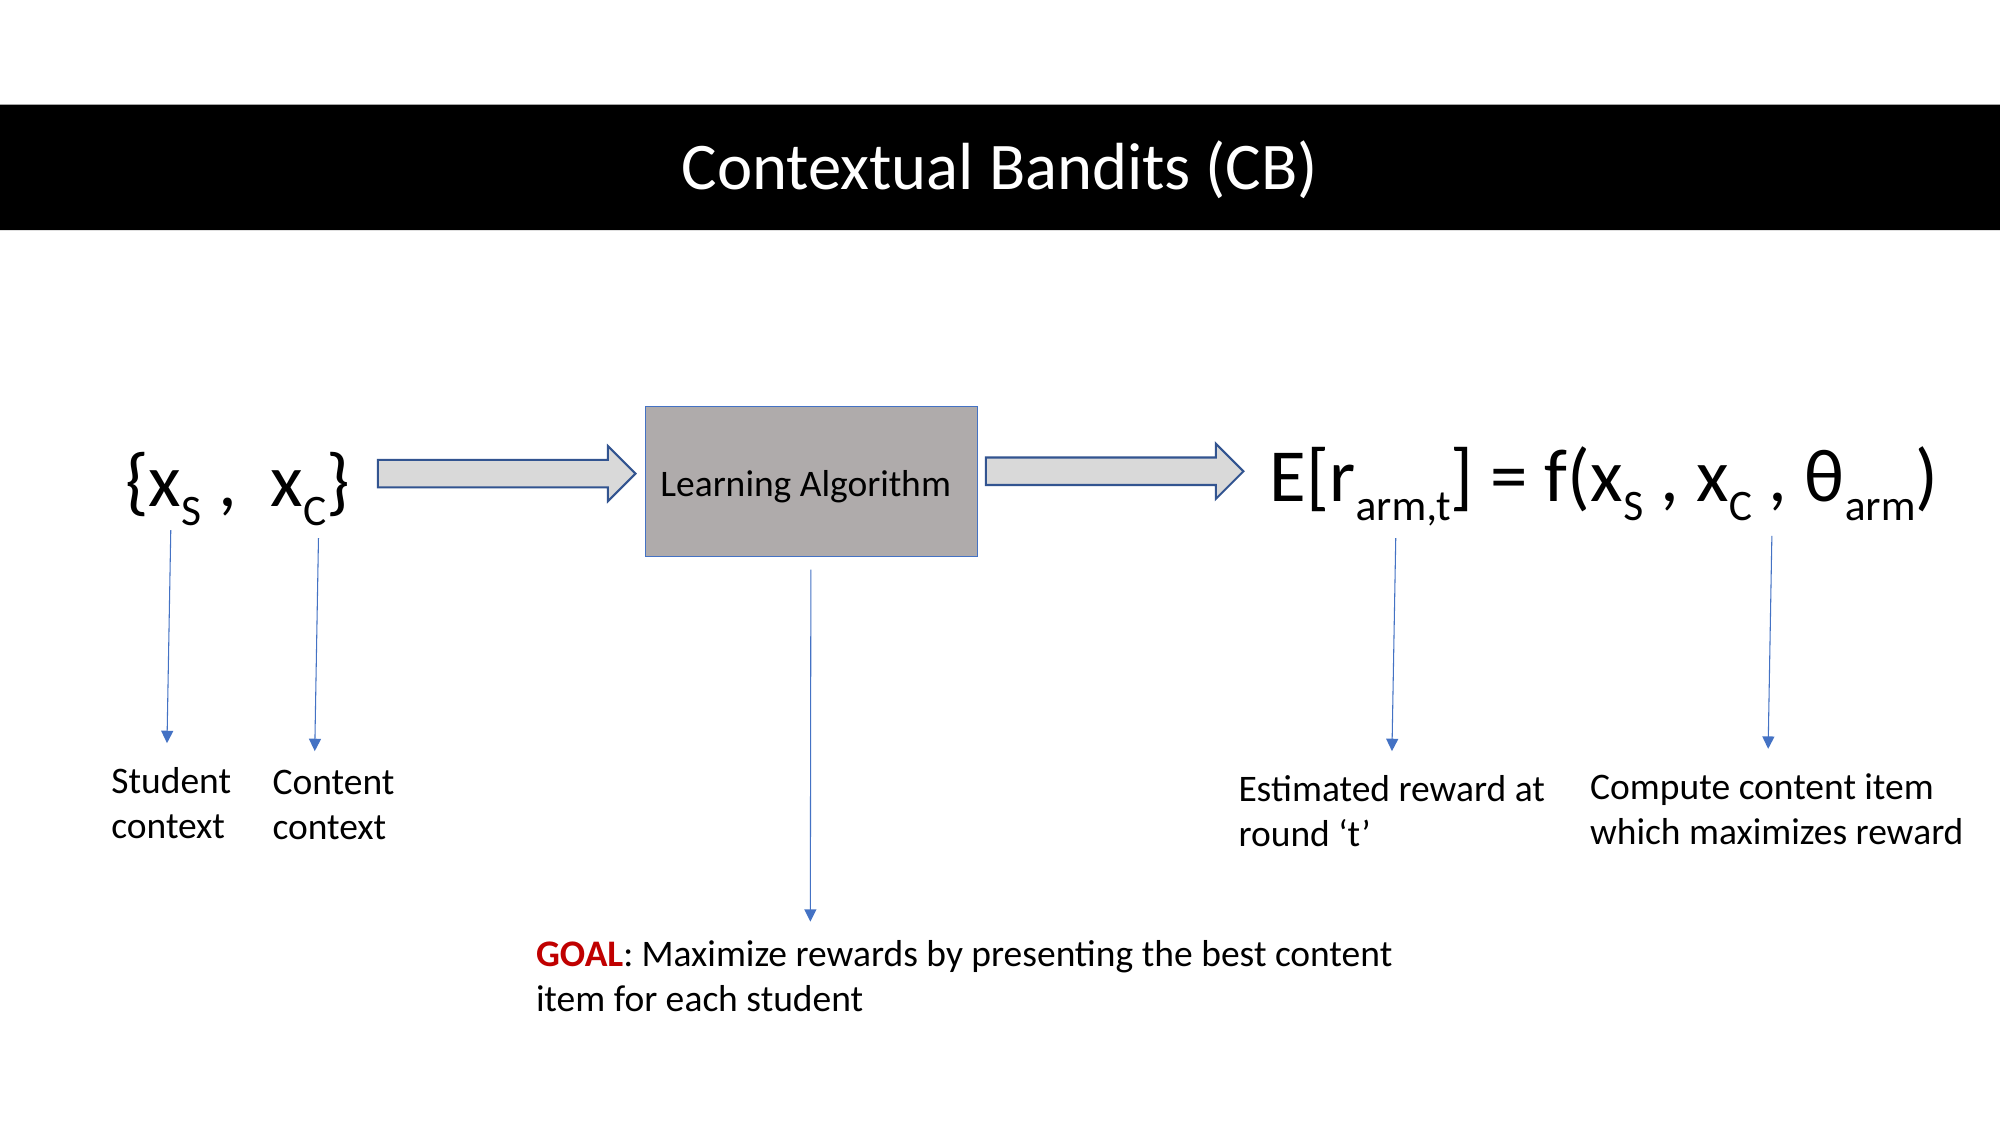

Contextual Bandits (CB)

Learning Algorithm

E[rarm,t] = f(xS , xC , θarm)
{xS ,  xC}

Student context
Content context
Compute content item which maximizes reward
Estimated reward at round ‘t’
GOAL: Maximize rewards by presenting the best content item for each student